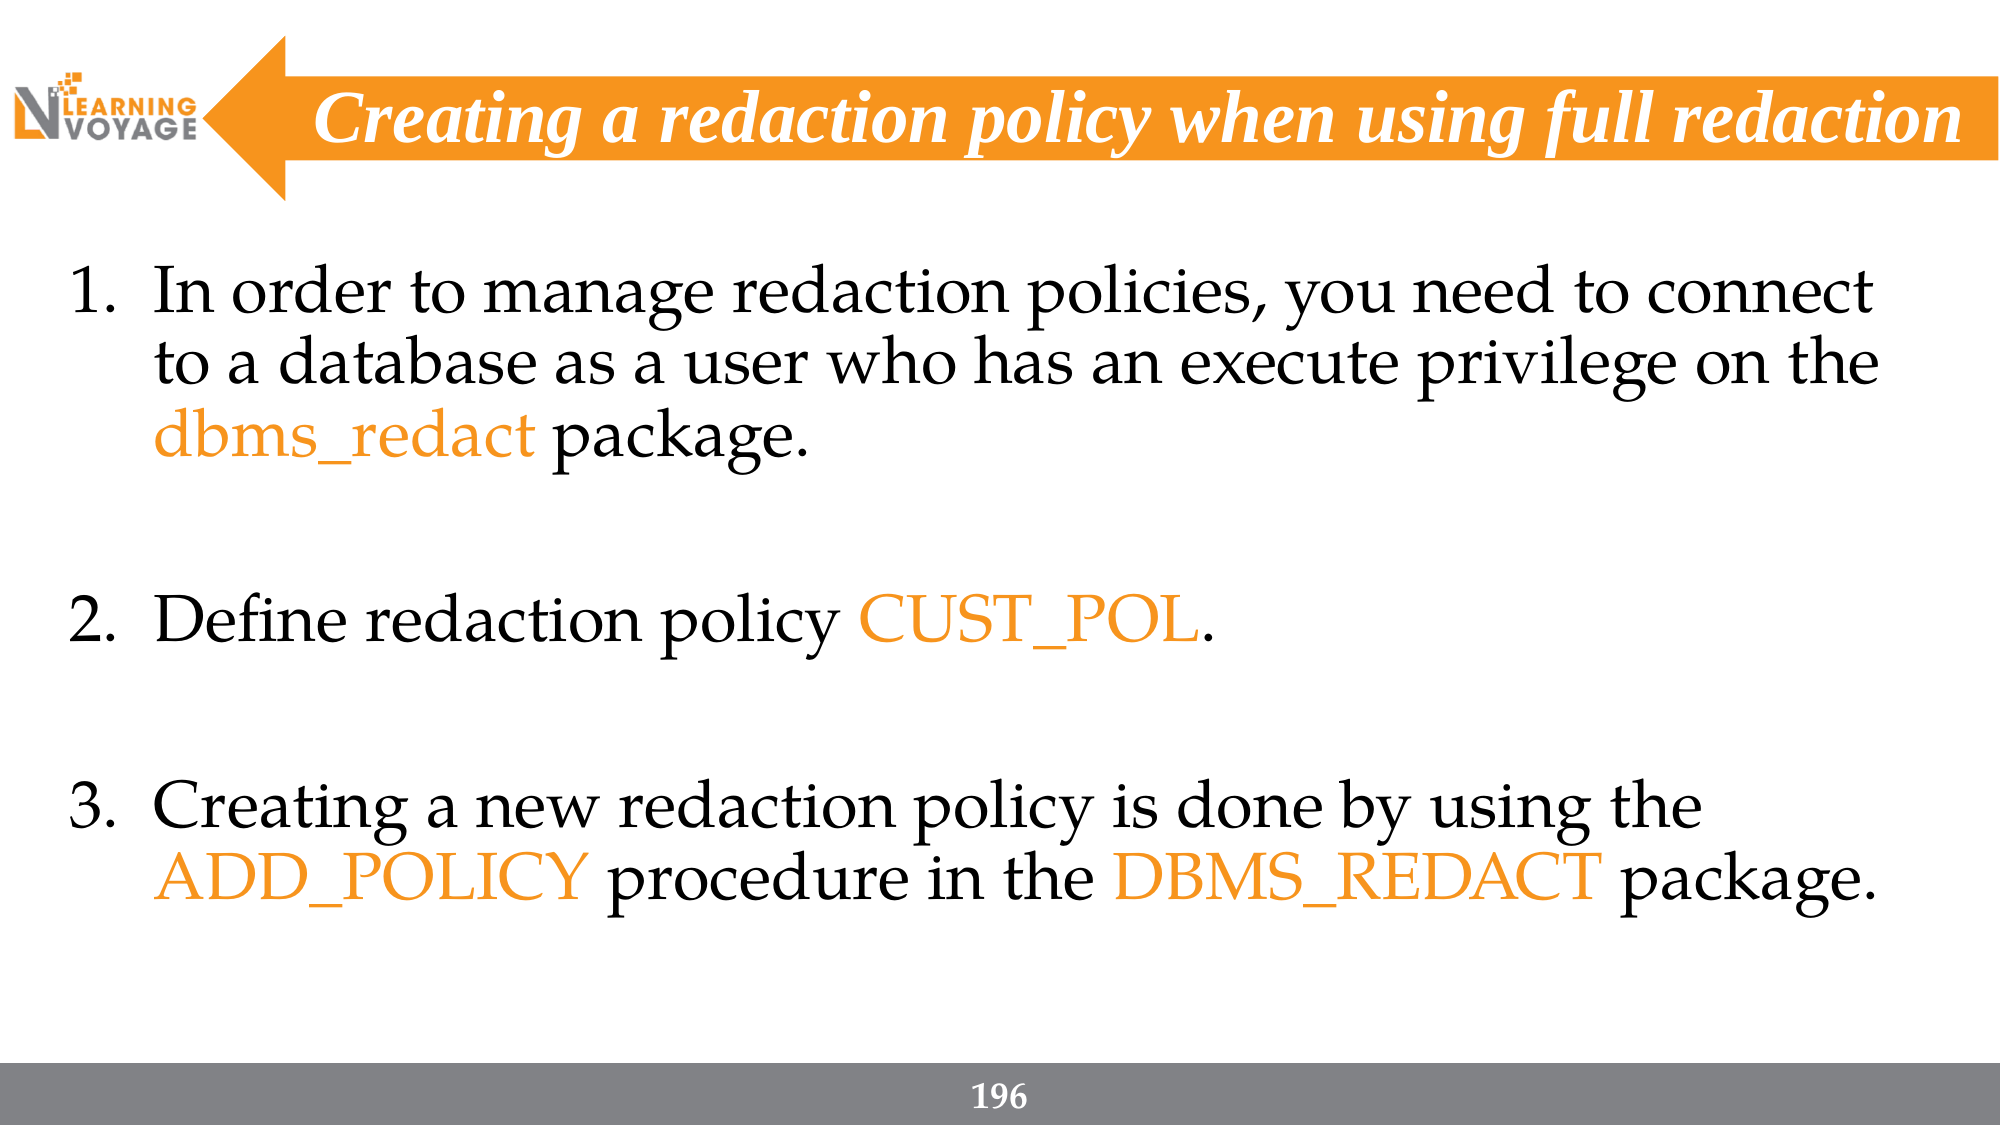

# Creating a redaction policy when using full redaction
In order to manage redaction policies, you need to connect to a database as a user who has an execute privilege on the dbms_redact package.

Define redaction policy CUST_POL.

Creating a new redaction policy is done by using the ADD_POLICY procedure in the DBMS_REDACT package.
196